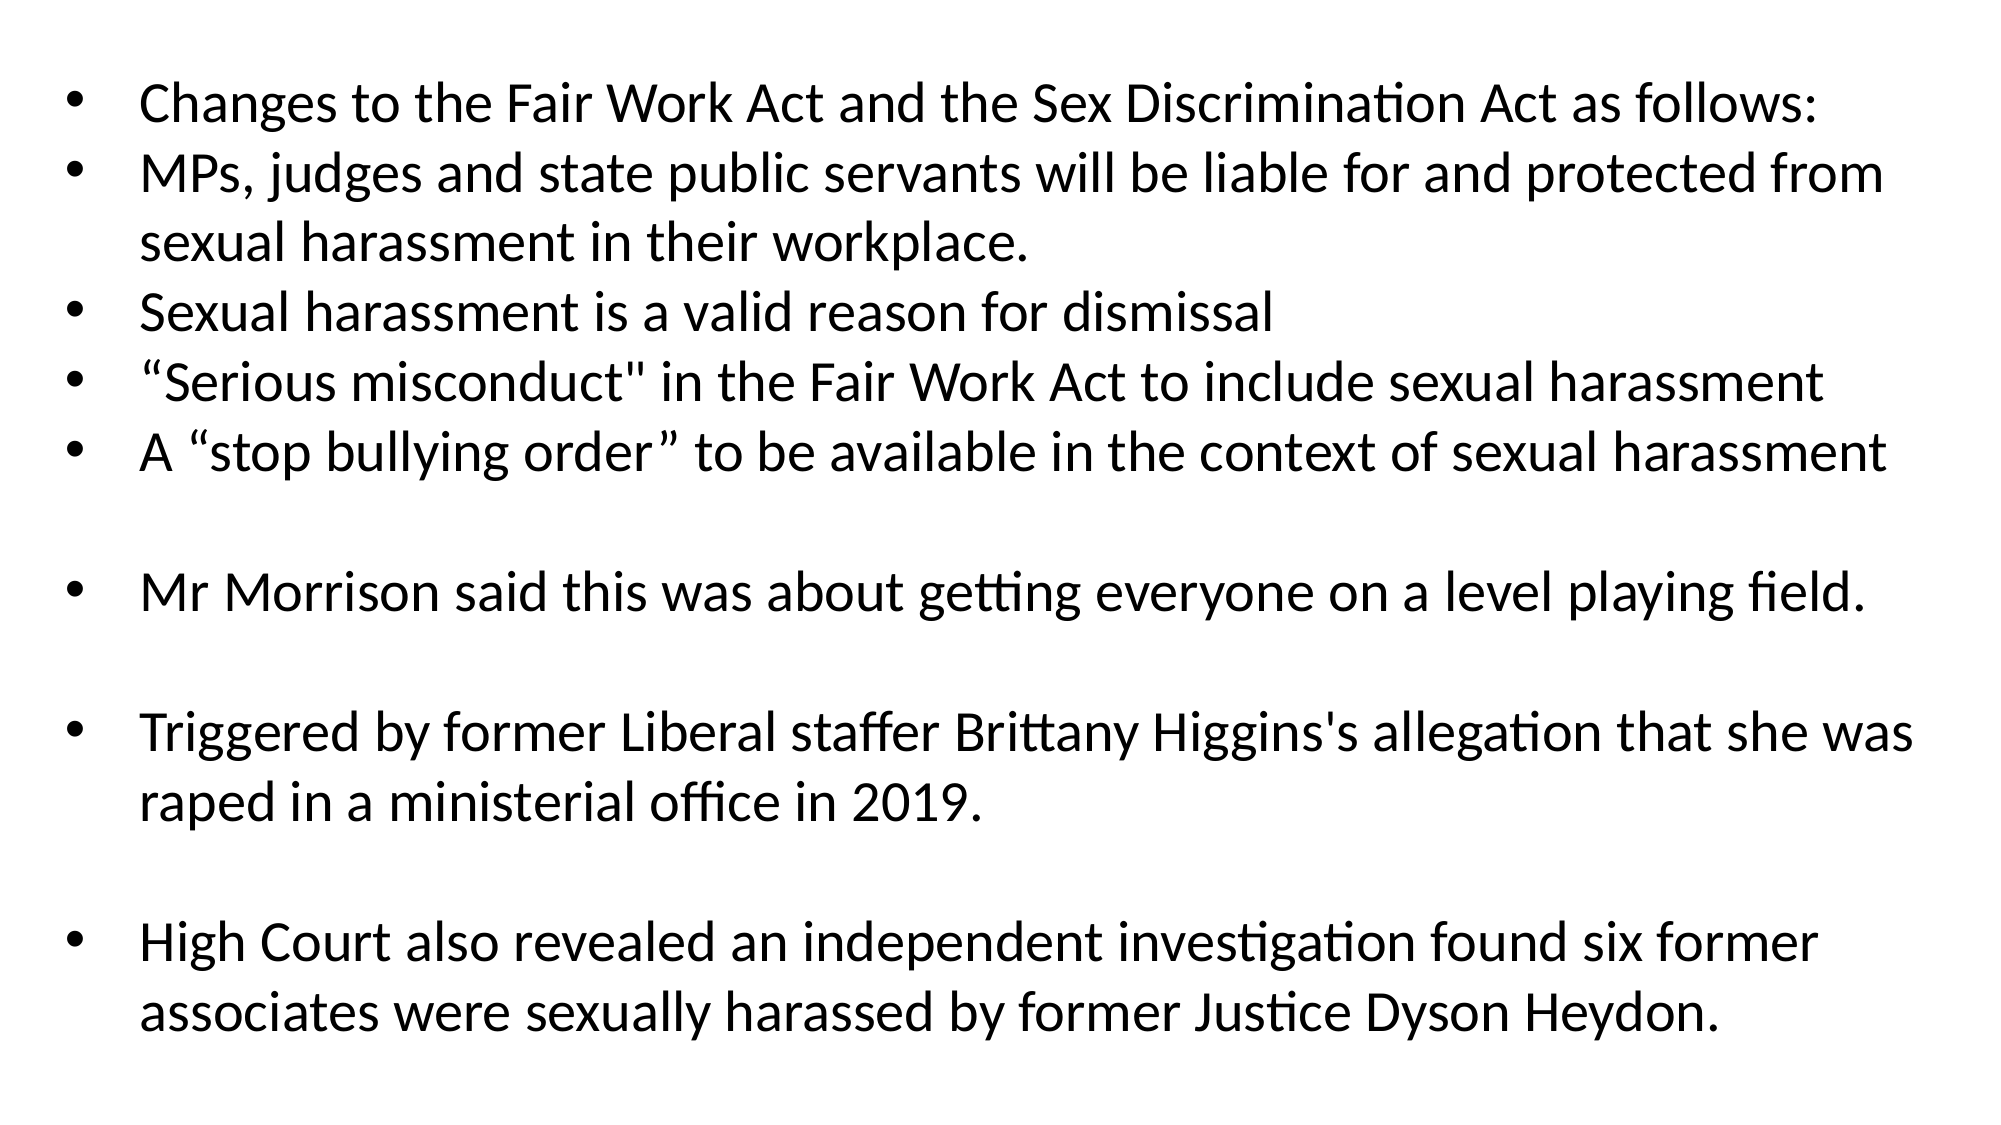

Changes to the Fair Work Act and the Sex Discrimination Act as follows:
MPs, judges and state public servants will be liable for and protected from sexual harassment in their workplace.
Sexual harassment is a valid reason for dismissal
“Serious misconduct" in the Fair Work Act to include sexual harassment
A “stop bullying order” to be available in the context of sexual harassment

Mr Morrison said this was about getting everyone on a level playing field.

Triggered by former Liberal staffer Brittany Higgins's allegation that she was raped in a ministerial office in 2019.

High Court also revealed an independent investigation found six former associates were sexually harassed by former Justice Dyson Heydon.